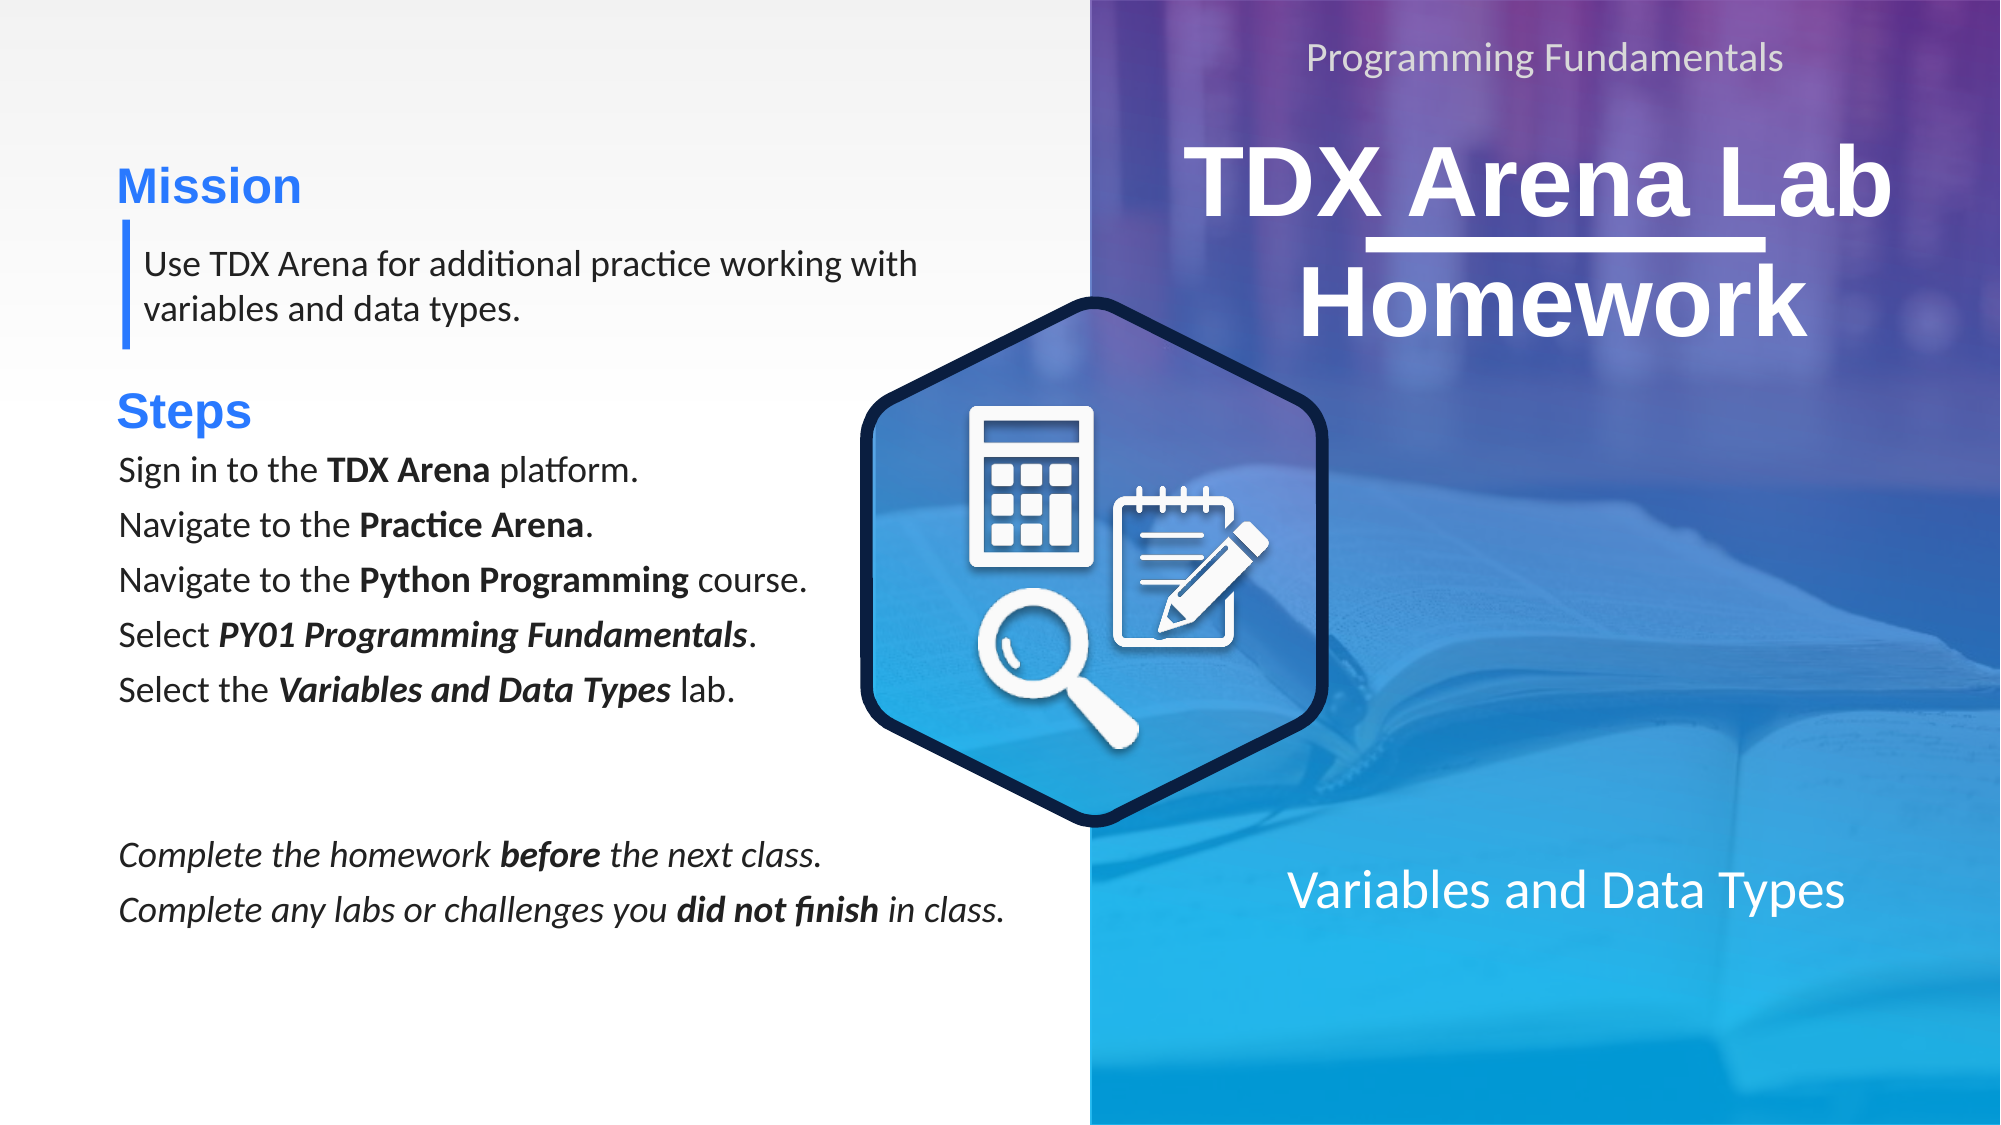

Programming Fundamentals
# TDX Arena Lab Homework
Use TDX Arena for additional practice working with variables and data types.
Sign in to the TDX Arena platform.
Navigate to the Practice Arena.
Navigate to the Python Programming course.
Select PY01 Programming Fundamentals.
Select the Variables and Data Types lab.

Complete the homework before the next class.
Complete any labs or challenges you did not finish in class.

Variables and Data Types